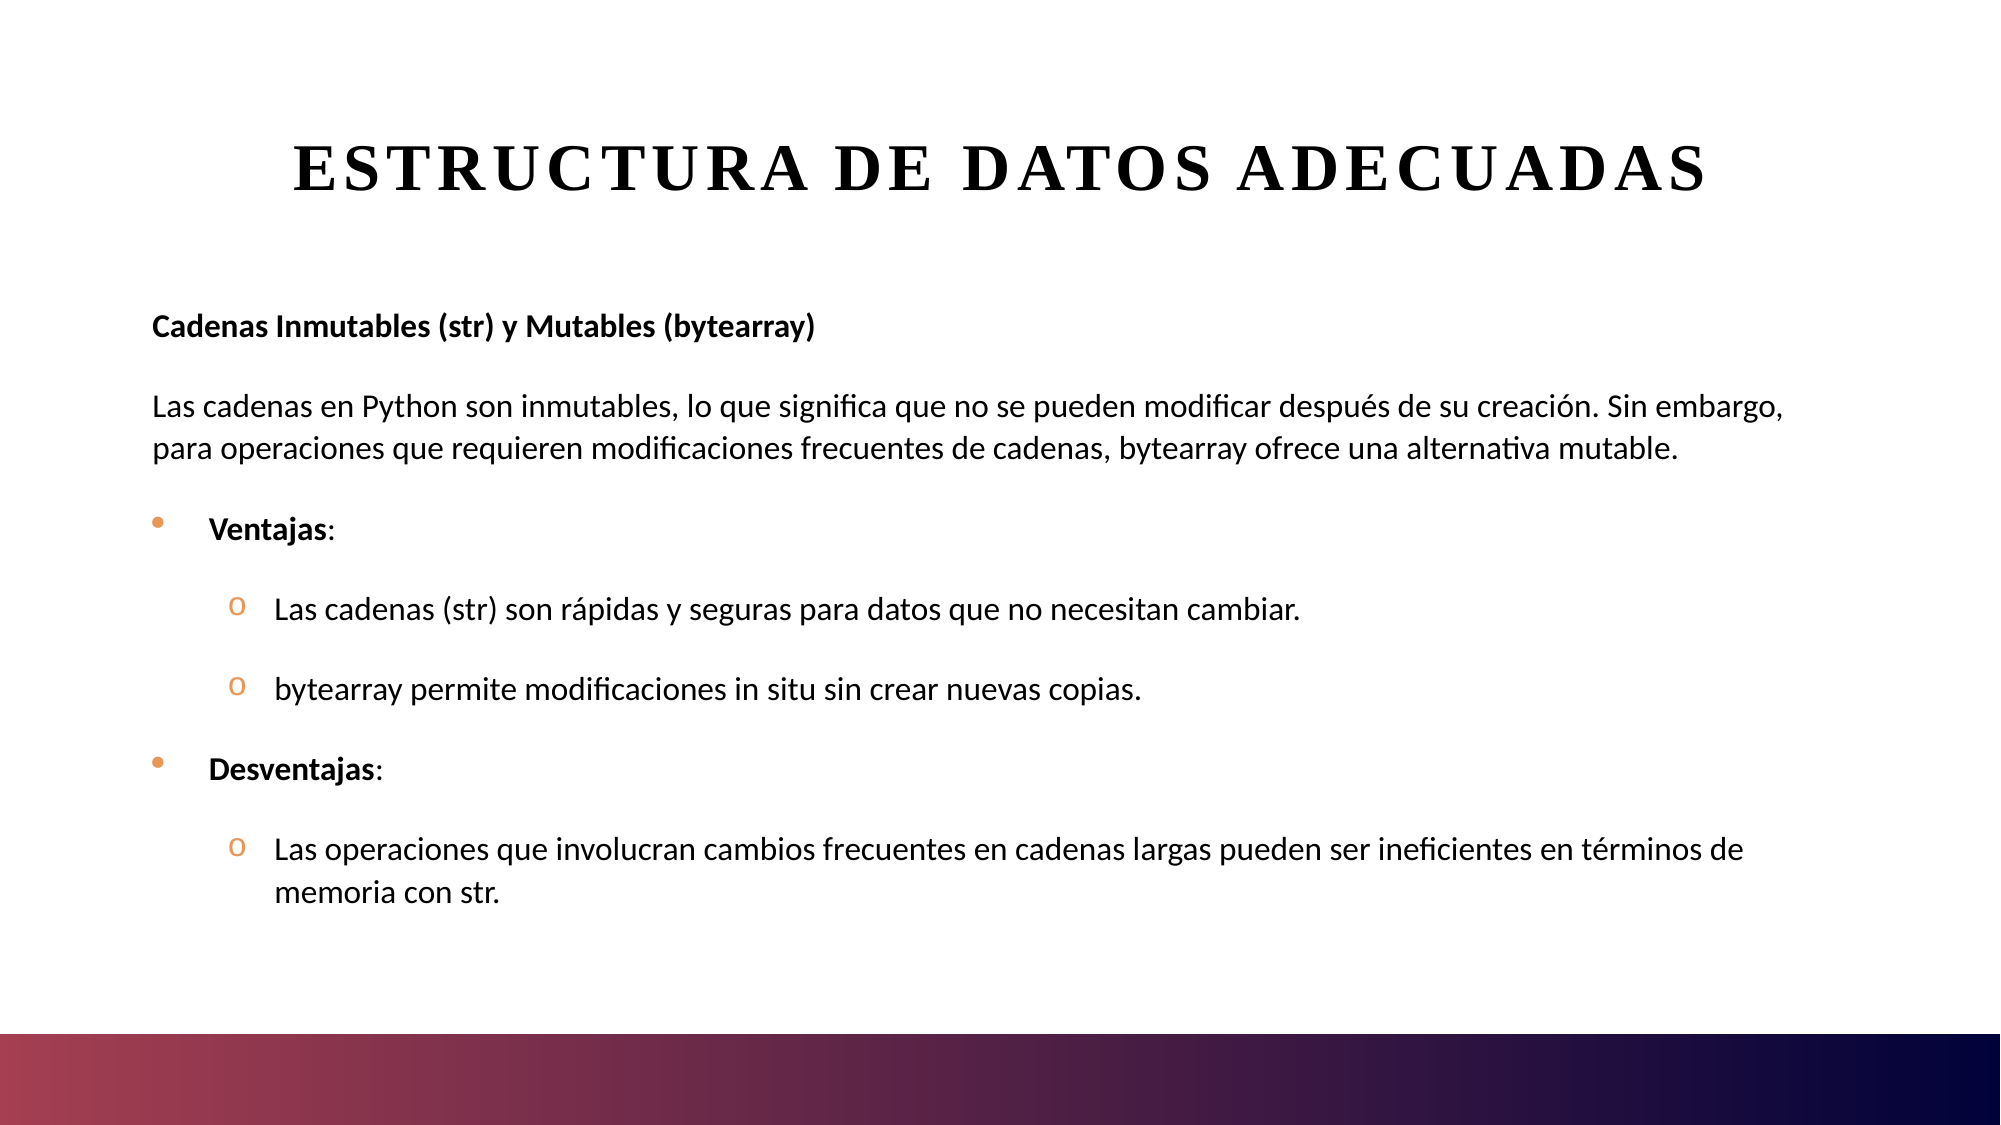

# Estructura de datos adecuadas
Cadenas Inmutables (str) y Mutables (bytearray)
Las cadenas en Python son inmutables, lo que significa que no se pueden modificar después de su creación. Sin embargo, para operaciones que requieren modificaciones frecuentes de cadenas, bytearray ofrece una alternativa mutable.
Ventajas:
Las cadenas (str) son rápidas y seguras para datos que no necesitan cambiar.
bytearray permite modificaciones in situ sin crear nuevas copias.
Desventajas:
Las operaciones que involucran cambios frecuentes en cadenas largas pueden ser ineficientes en términos de memoria con str.